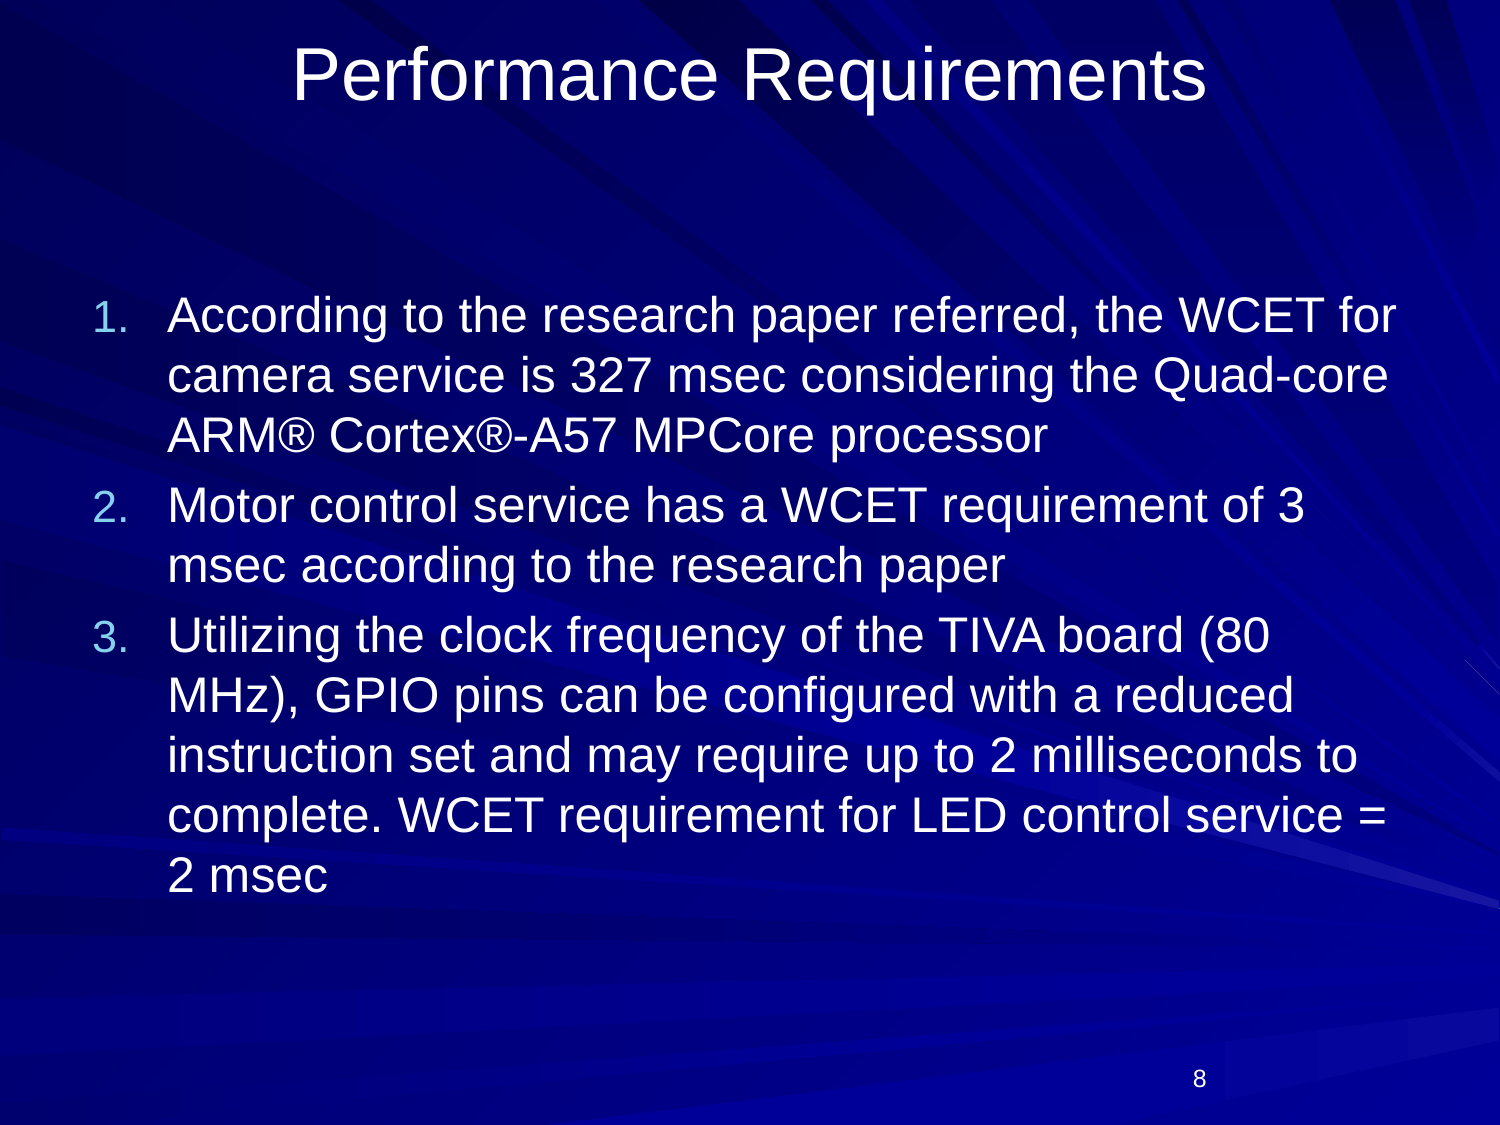

# Performance Requirements
According to the research paper referred, the WCET for camera service is 327 msec considering the Quad-core ARM® Cortex®-A57 MPCore processor
Motor control service has a WCET requirement of 3 msec according to the research paper
Utilizing the clock frequency of the TIVA board (80 MHz), GPIO pins can be configured with a reduced instruction set and may require up to 2 milliseconds to complete. WCET requirement for LED control service = 2 msec
						8